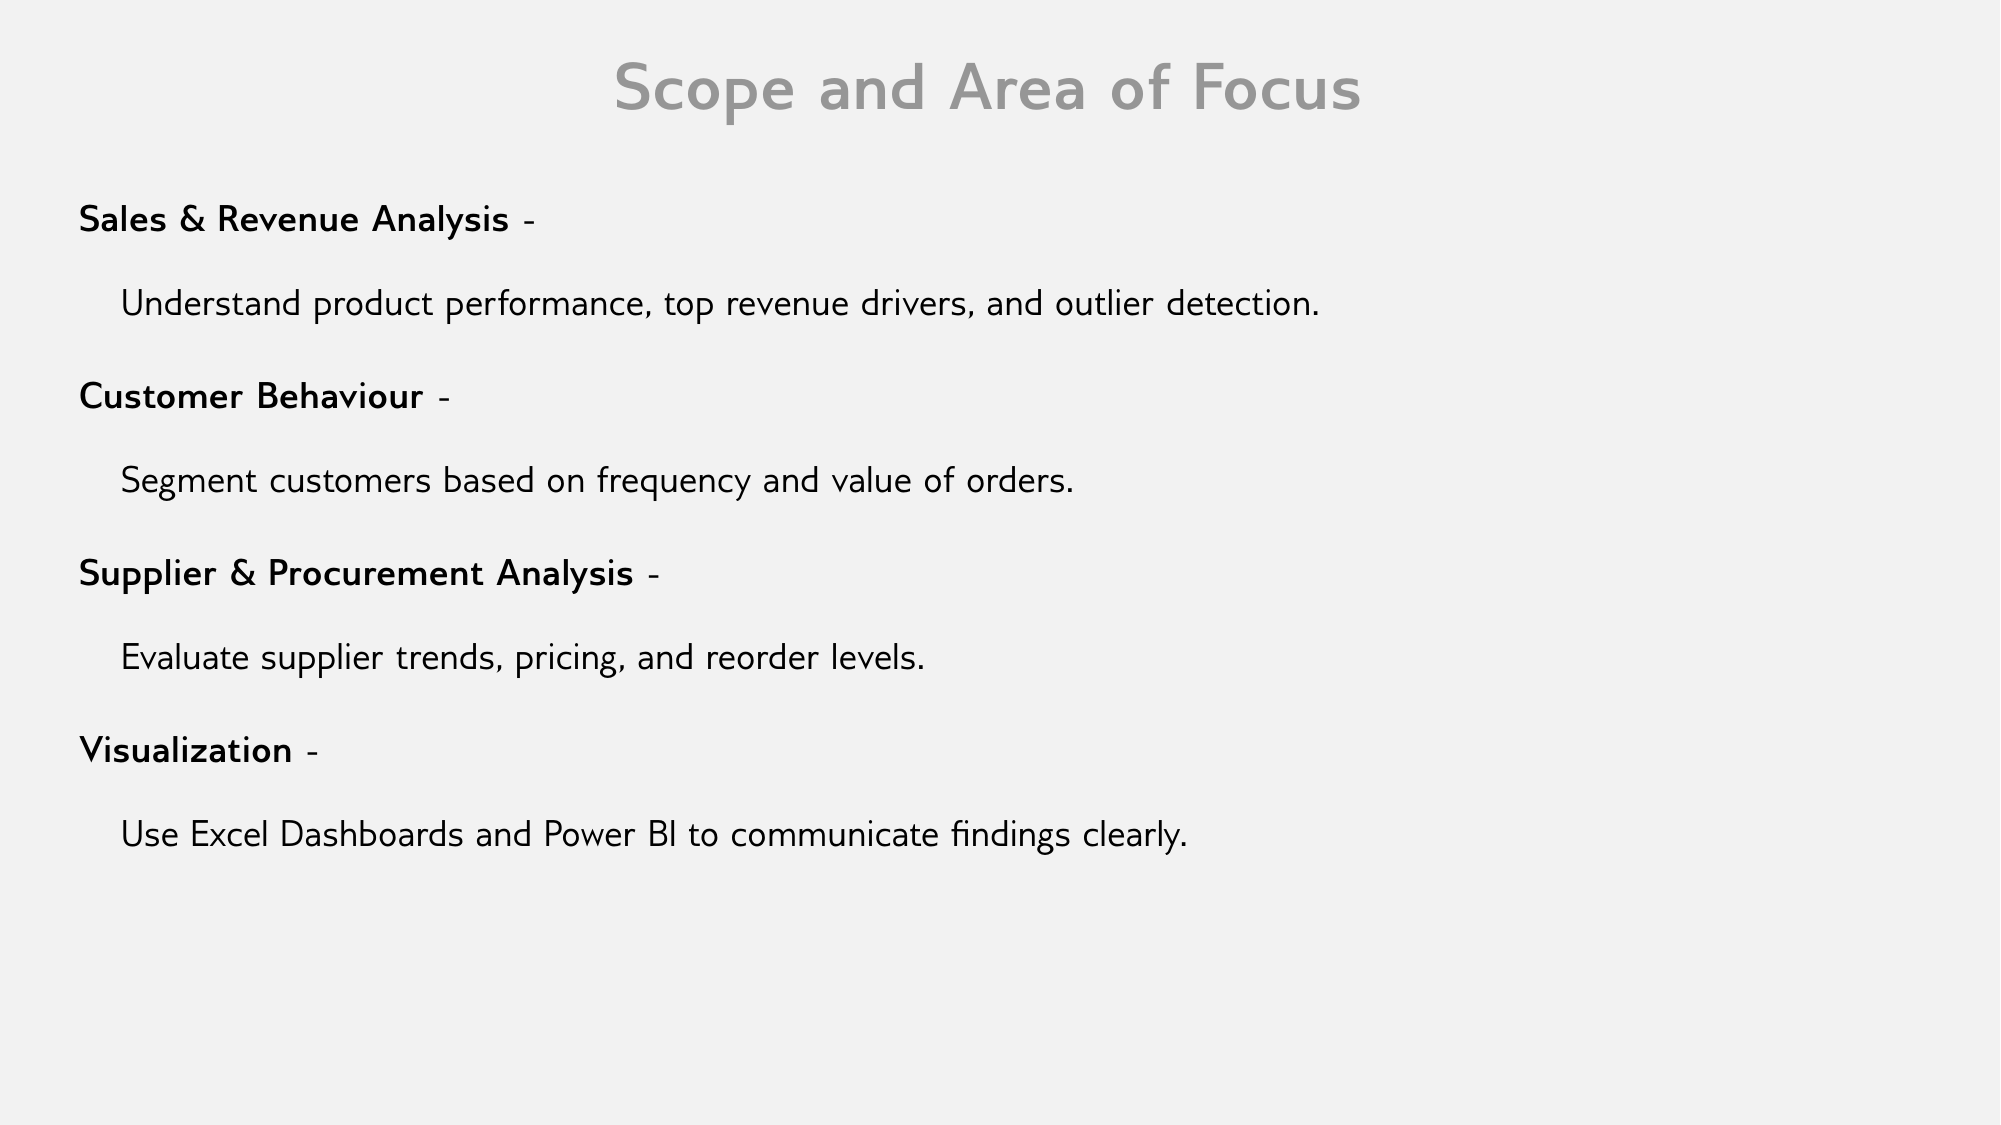

Scope and Area of Focus
Sales & Revenue Analysis -
Understand product performance, top revenue drivers, and outlier detection.
Customer Behaviour -
Segment customers based on frequency and value of orders.
Supplier & Procurement Analysis -
Evaluate supplier trends, pricing, and reorder levels.
Visualization -
Use Excel Dashboards and Power BI to communicate findings clearly.